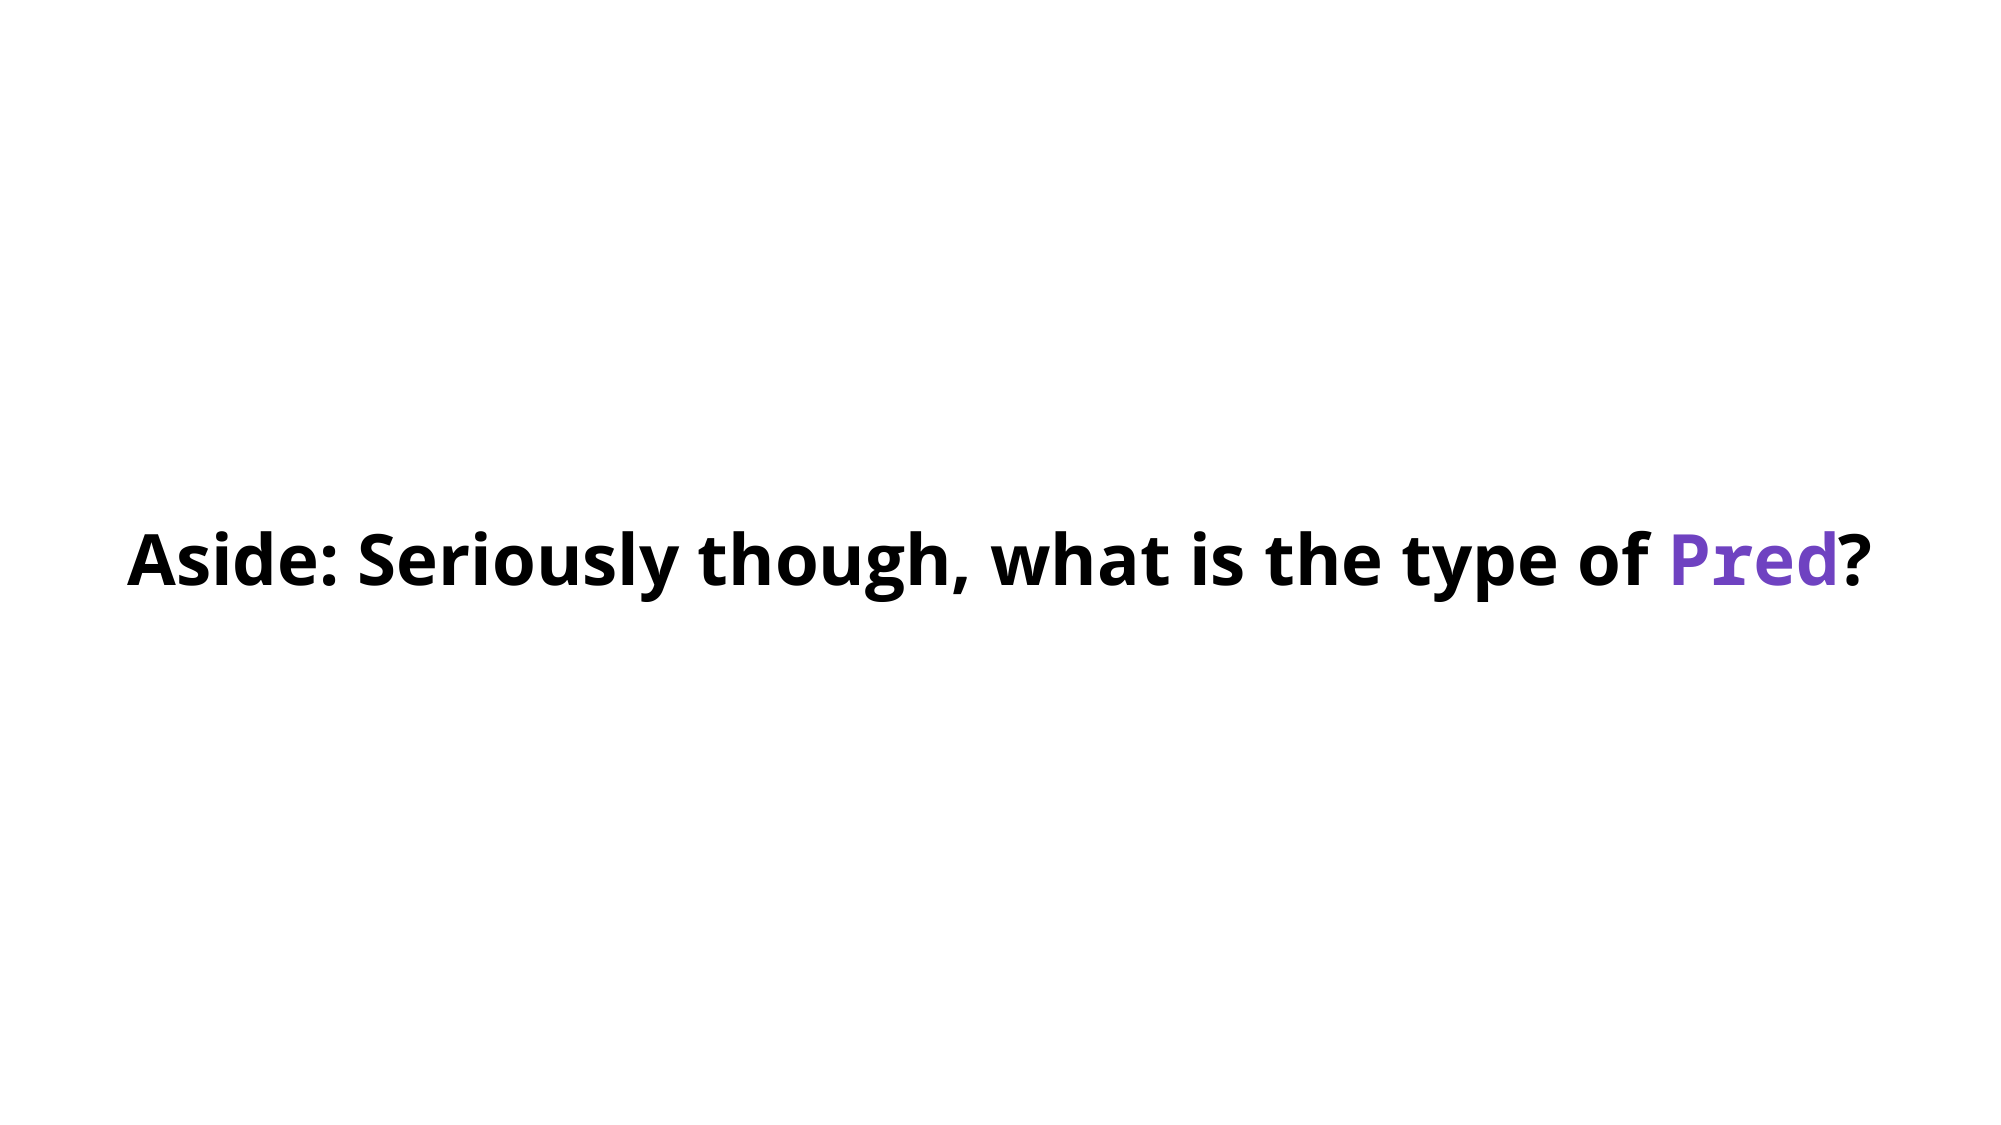

# Aside: Seriously though, what is the type of Pred?